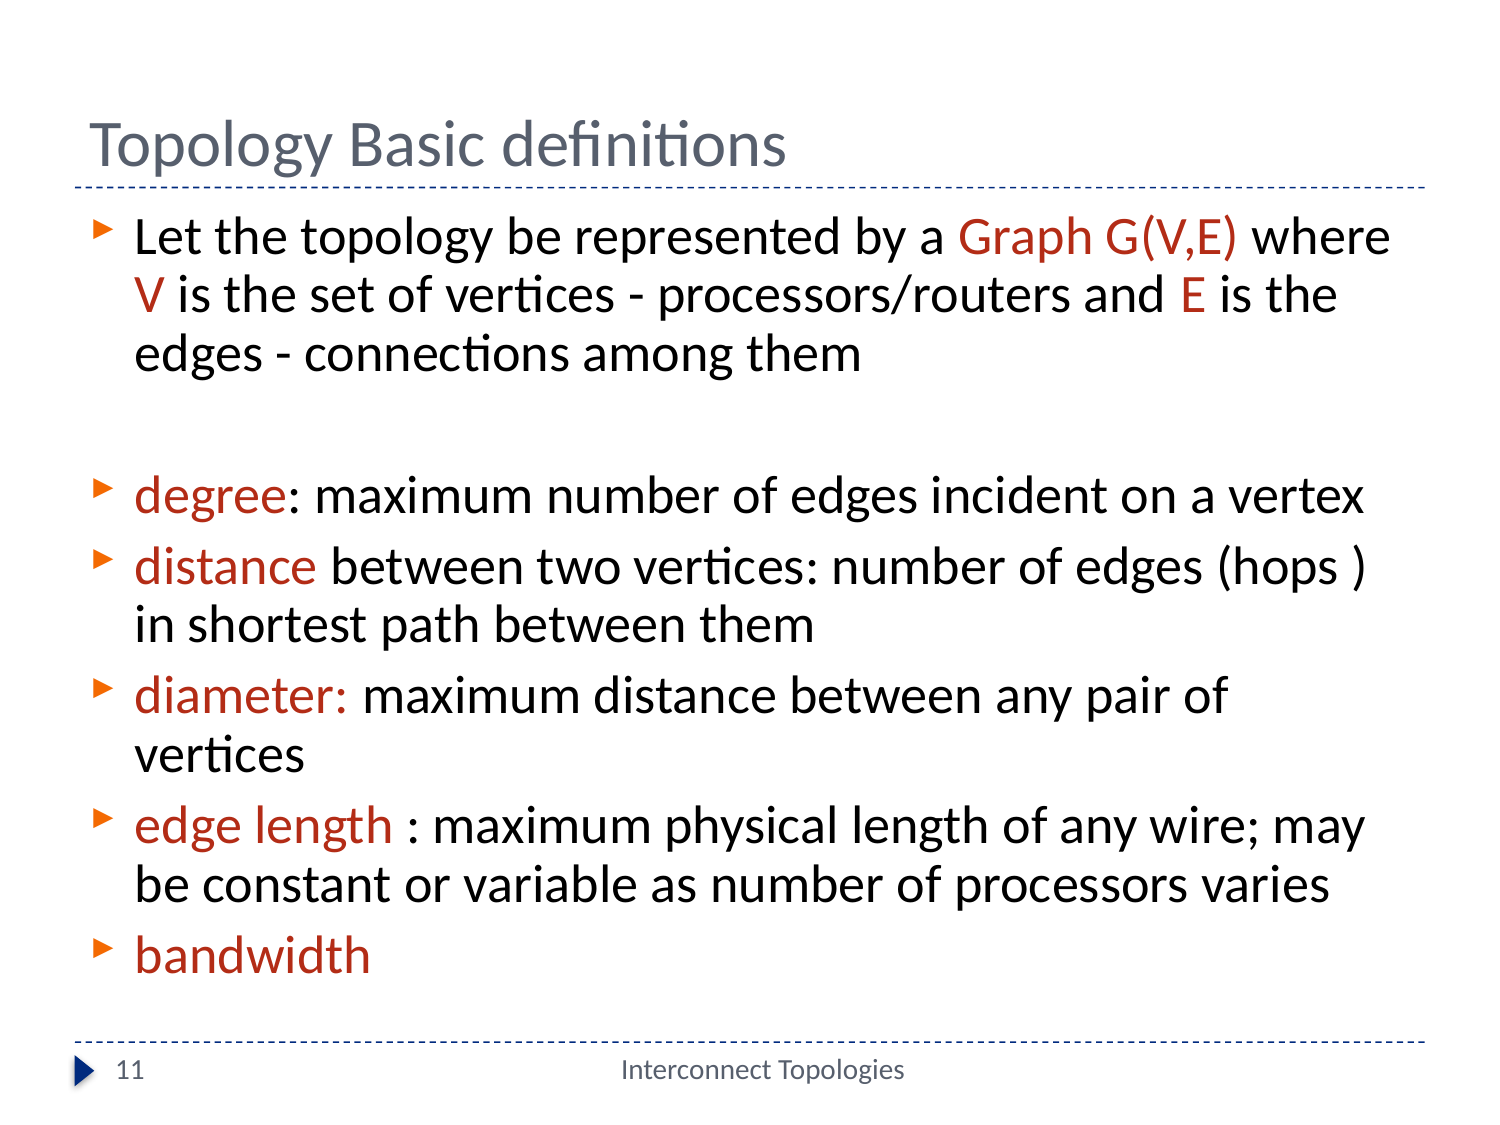

# Topology Basic definitions
Let the topology be represented by a Graph G(V,E) where V is the set of vertices - processors/routers and E is the edges - connections among them

degree: maximum number of edges incident on a vertex
distance between two vertices: number of edges (hops ) in shortest path between them
diameter: maximum distance between any pair of vertices
edge length : maximum physical length of any wire; may be constant or variable as number of processors varies
bandwidth
11
Interconnect Topologies